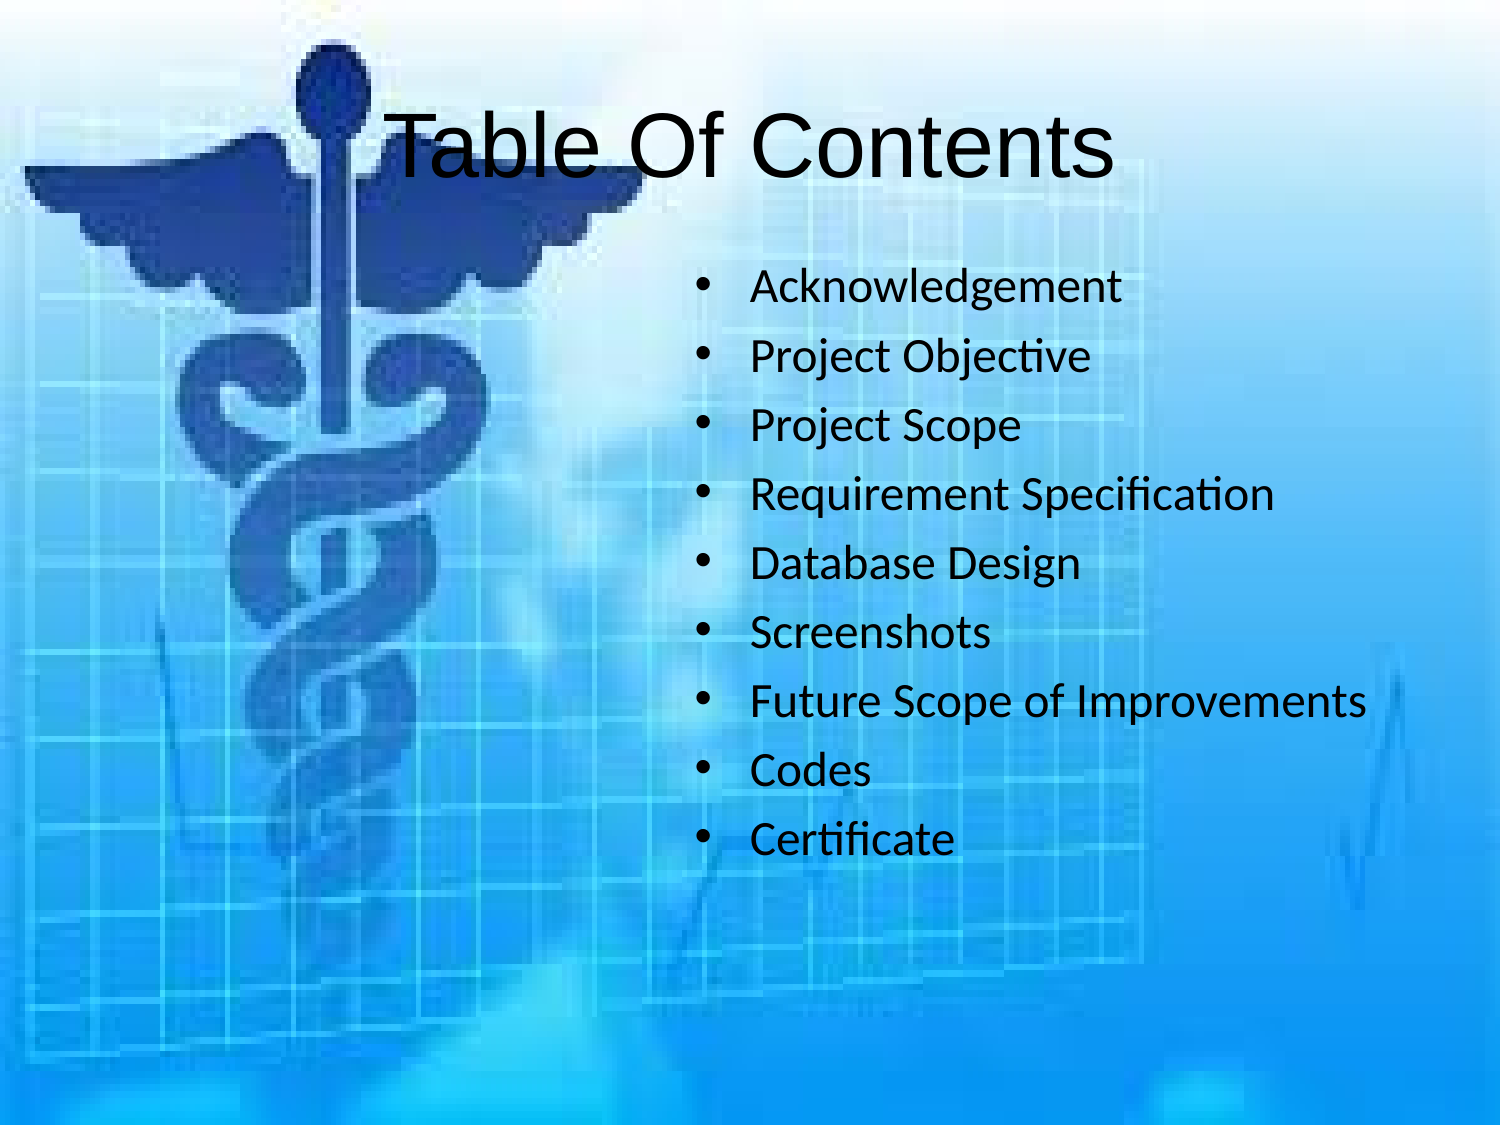

# Table Of Contents
Acknowledgement
Project Objective
Project Scope
Requirement Specification
Database Design
Screenshots
Future Scope of Improvements
Codes
Certificate